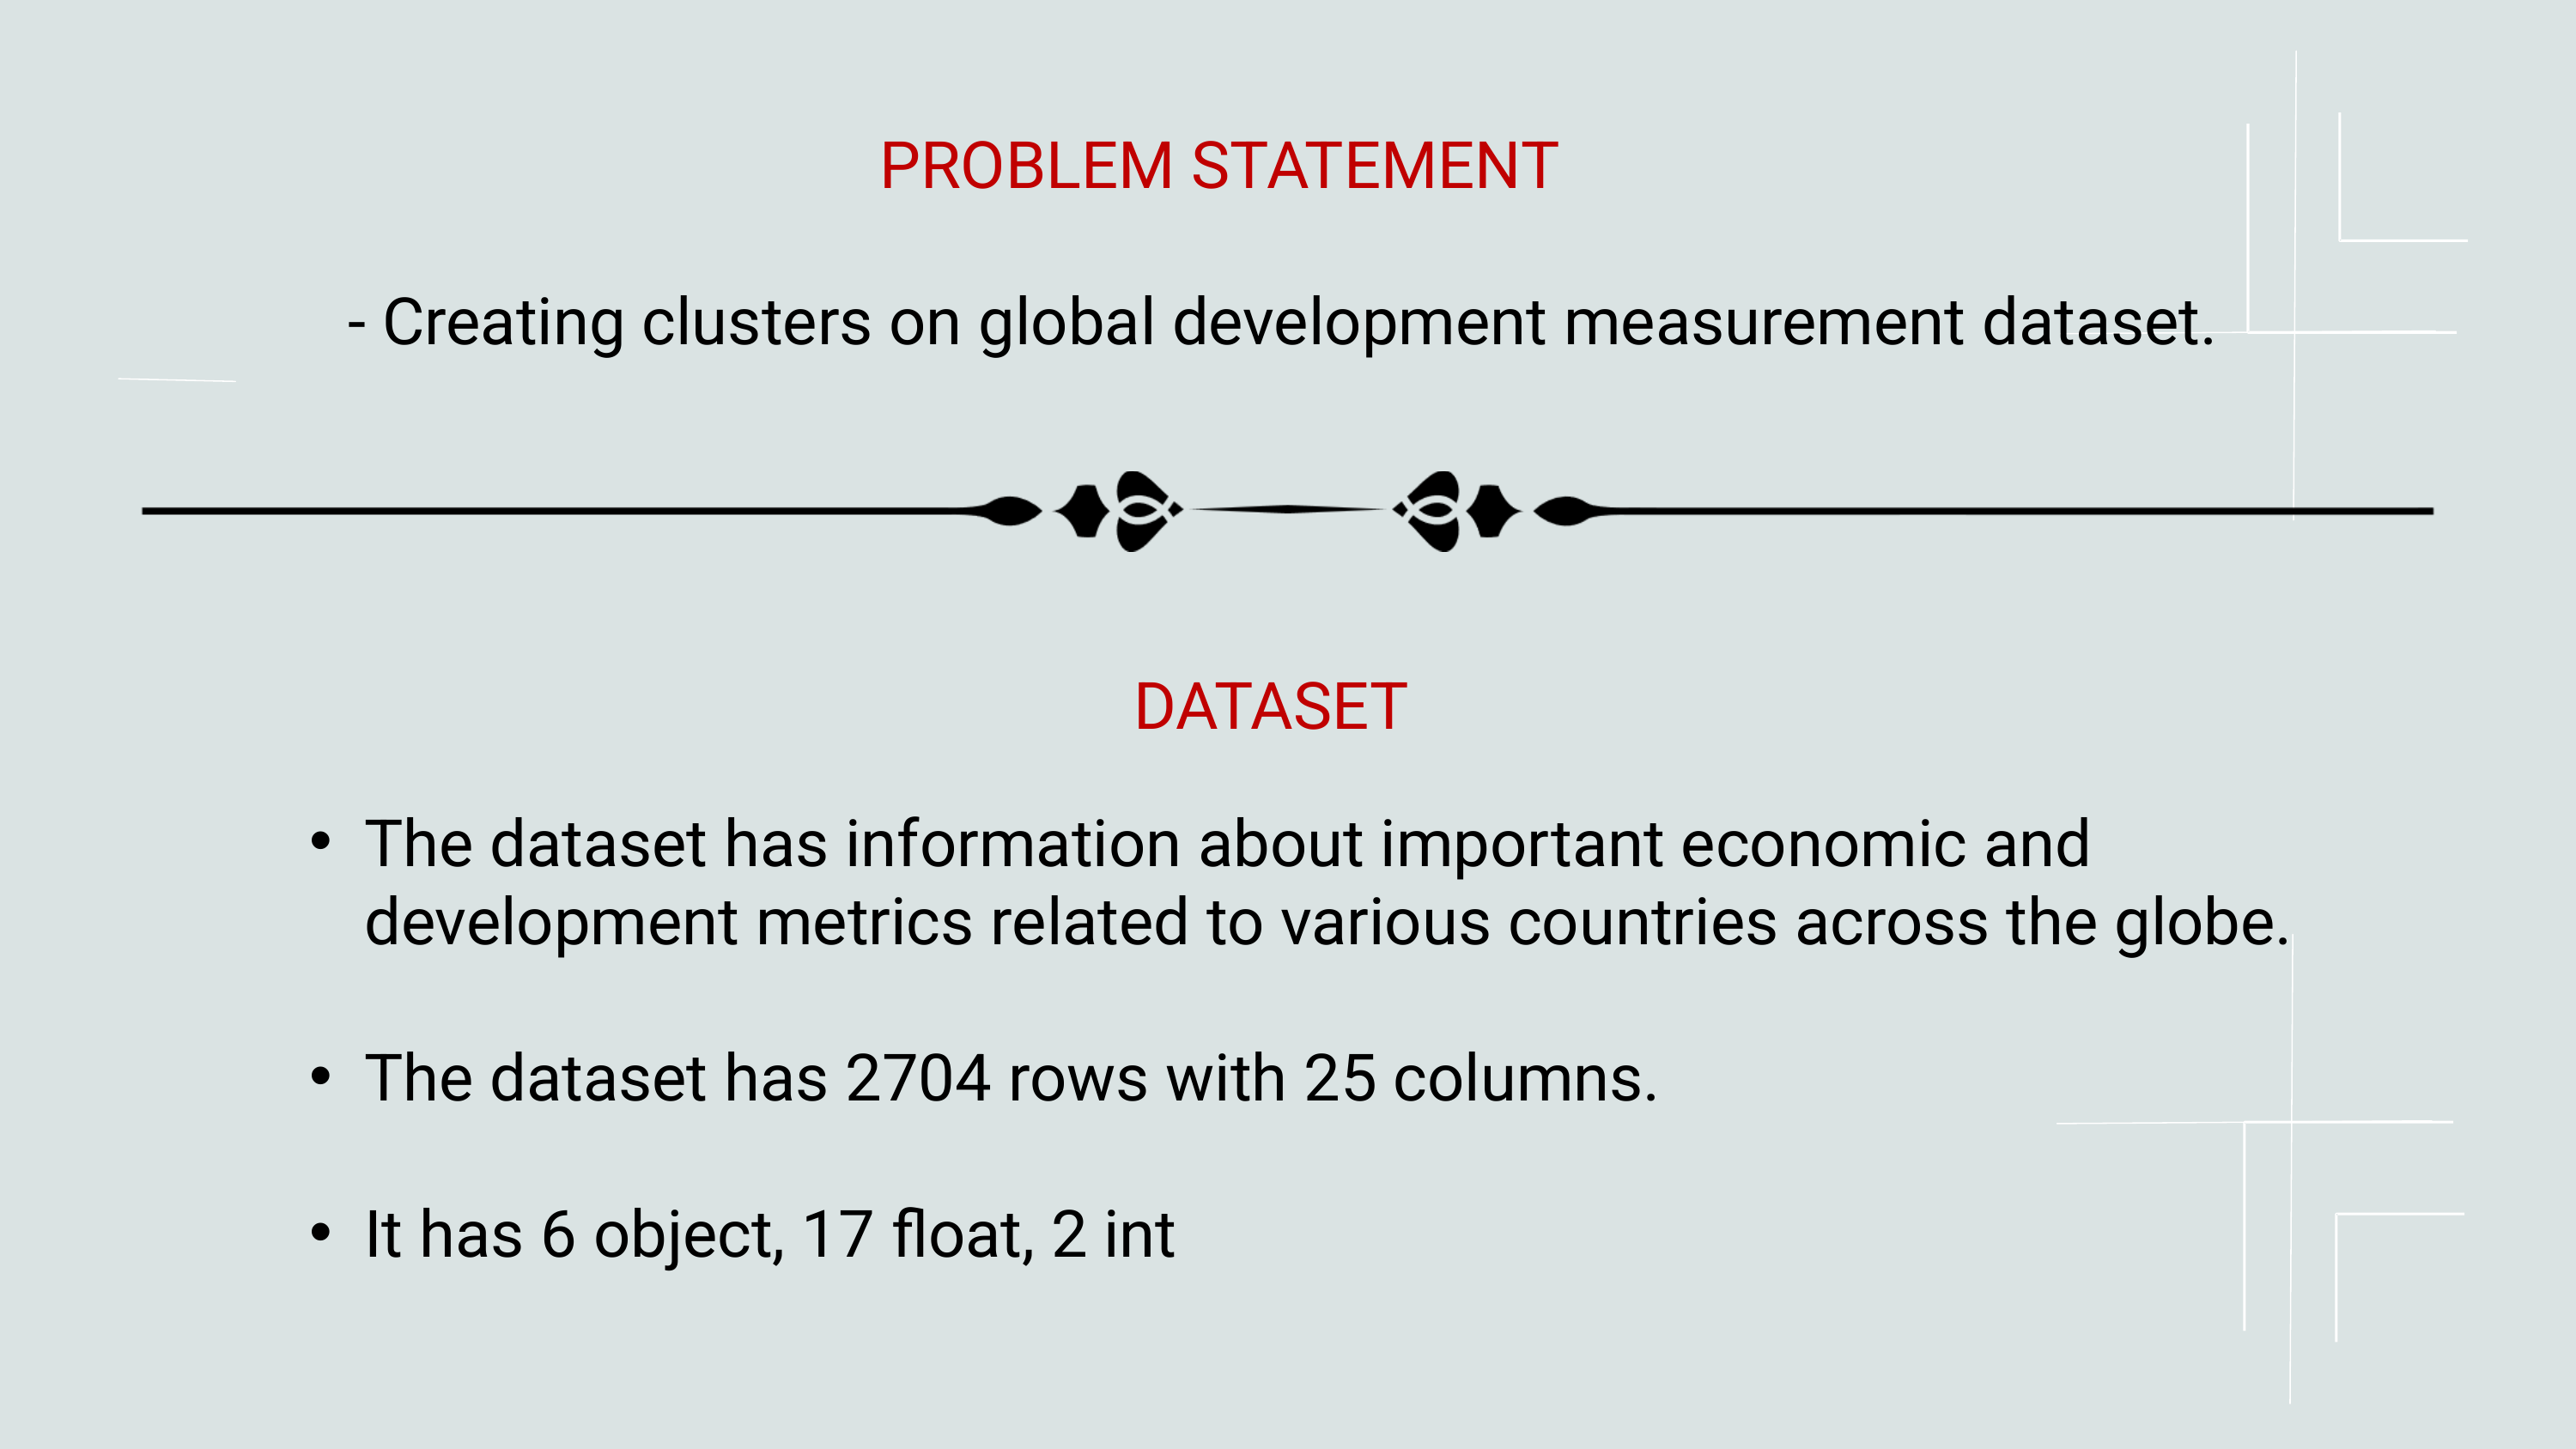

PROBLEM STATEMENT

              - Creating clusters on global development measurement dataset.

                                         DATASET

The dataset has information about important economic and development metrics related to various countries across the globe.

The dataset has 2704 rows with 25 columns.

It has 6 object, 17 float, 2 int